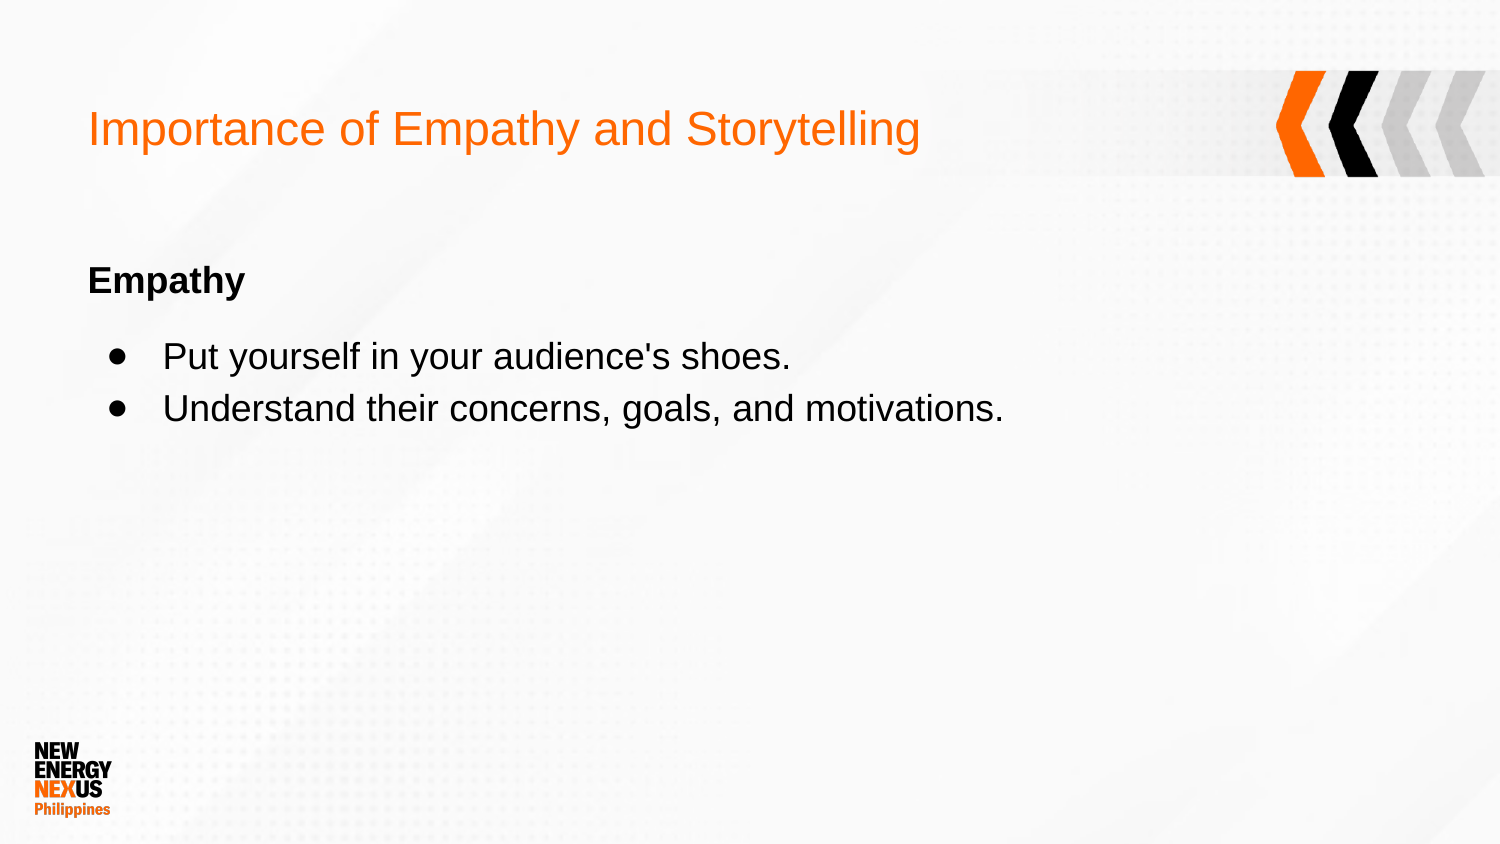

# Importance of Empathy and Storytelling
Empathy
Put yourself in your audience's shoes.
Understand their concerns, goals, and motivations.